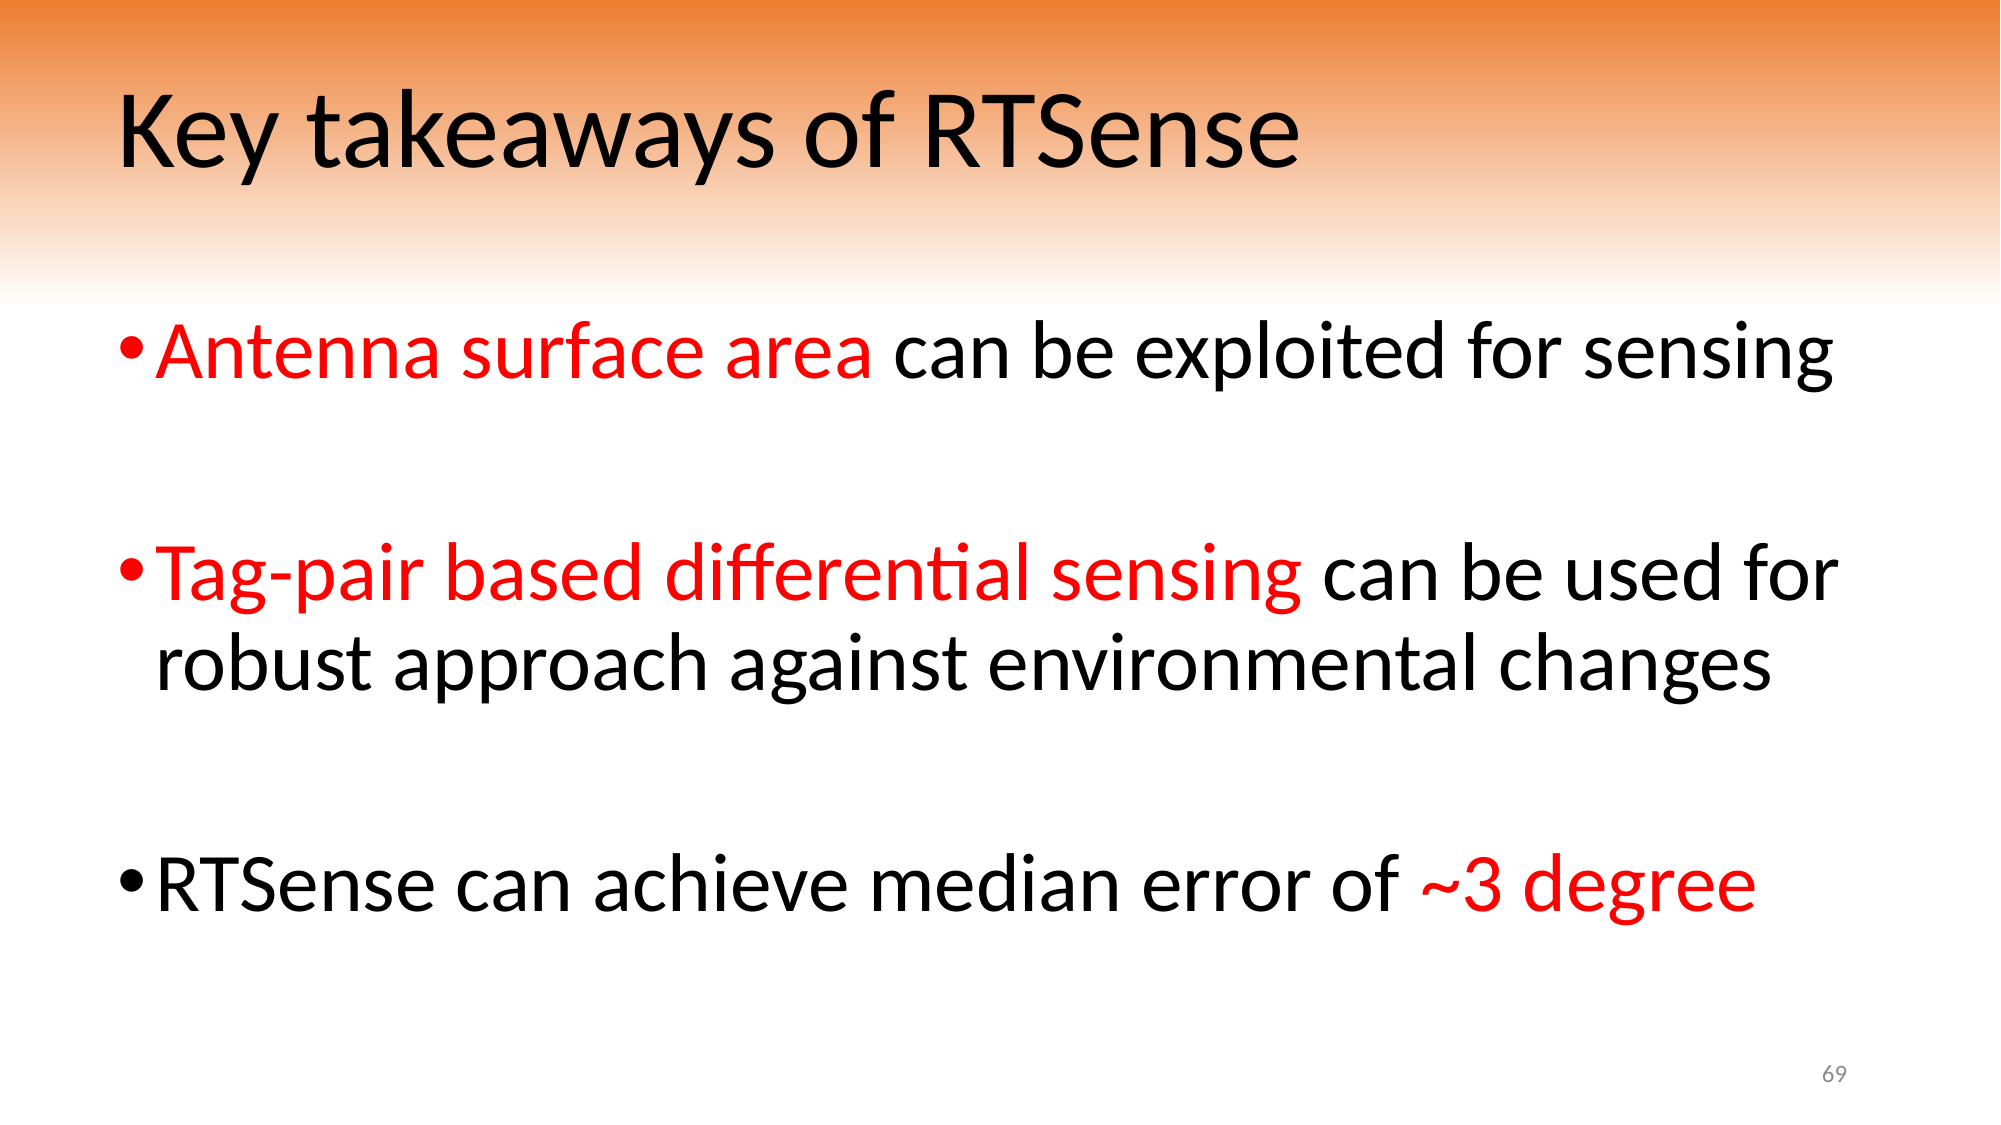

# Key takeaways of RTSense
Antenna surface area can be exploited for sensing

Tag-pair based differential sensing can be used for robust approach against environmental changes

RTSense can achieve median error of ~3 degree

69